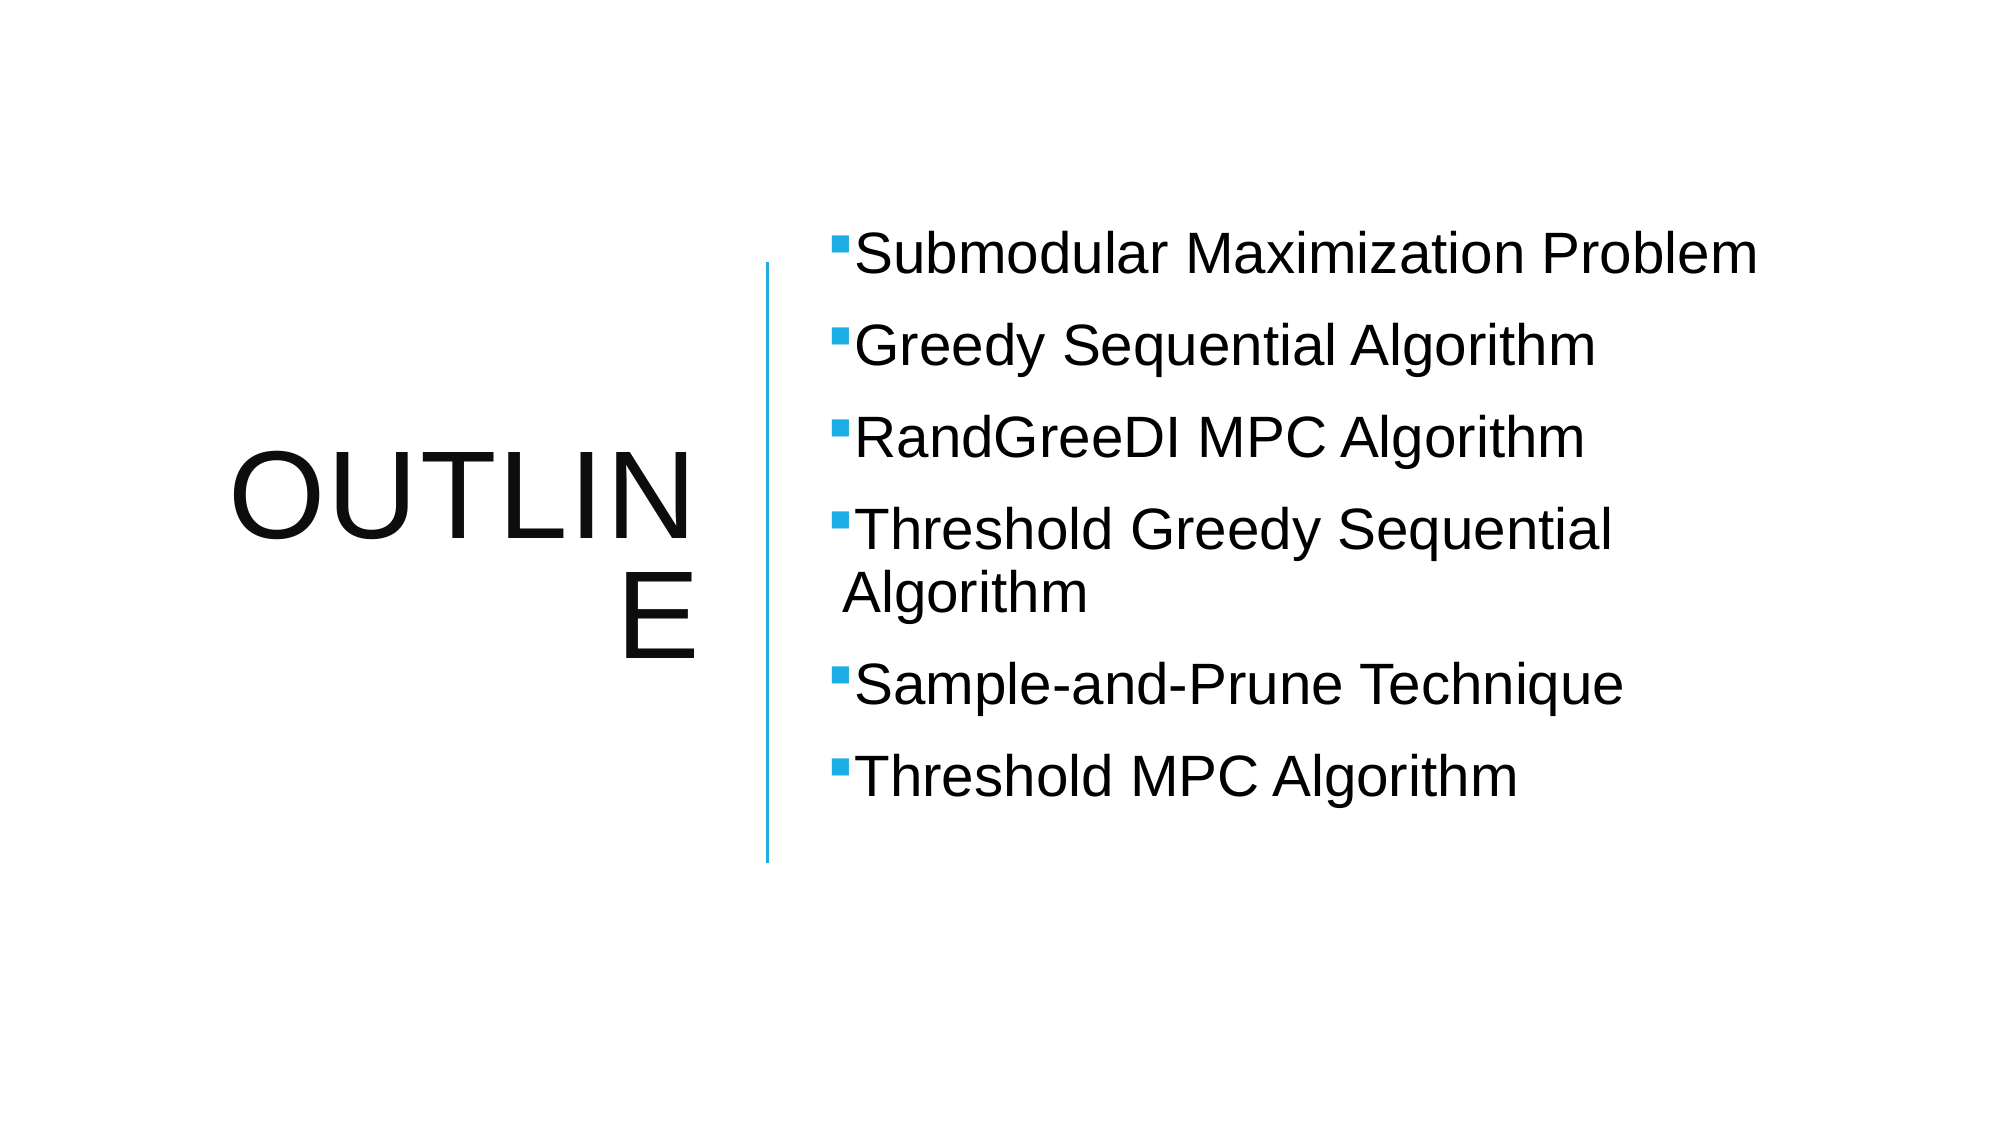

# outline
Submodular Maximization Problem
Greedy Sequential Algorithm
RandGreeDI MPC Algorithm
Threshold Greedy Sequential Algorithm
Sample-and-Prune Technique
Threshold MPC Algorithm

2